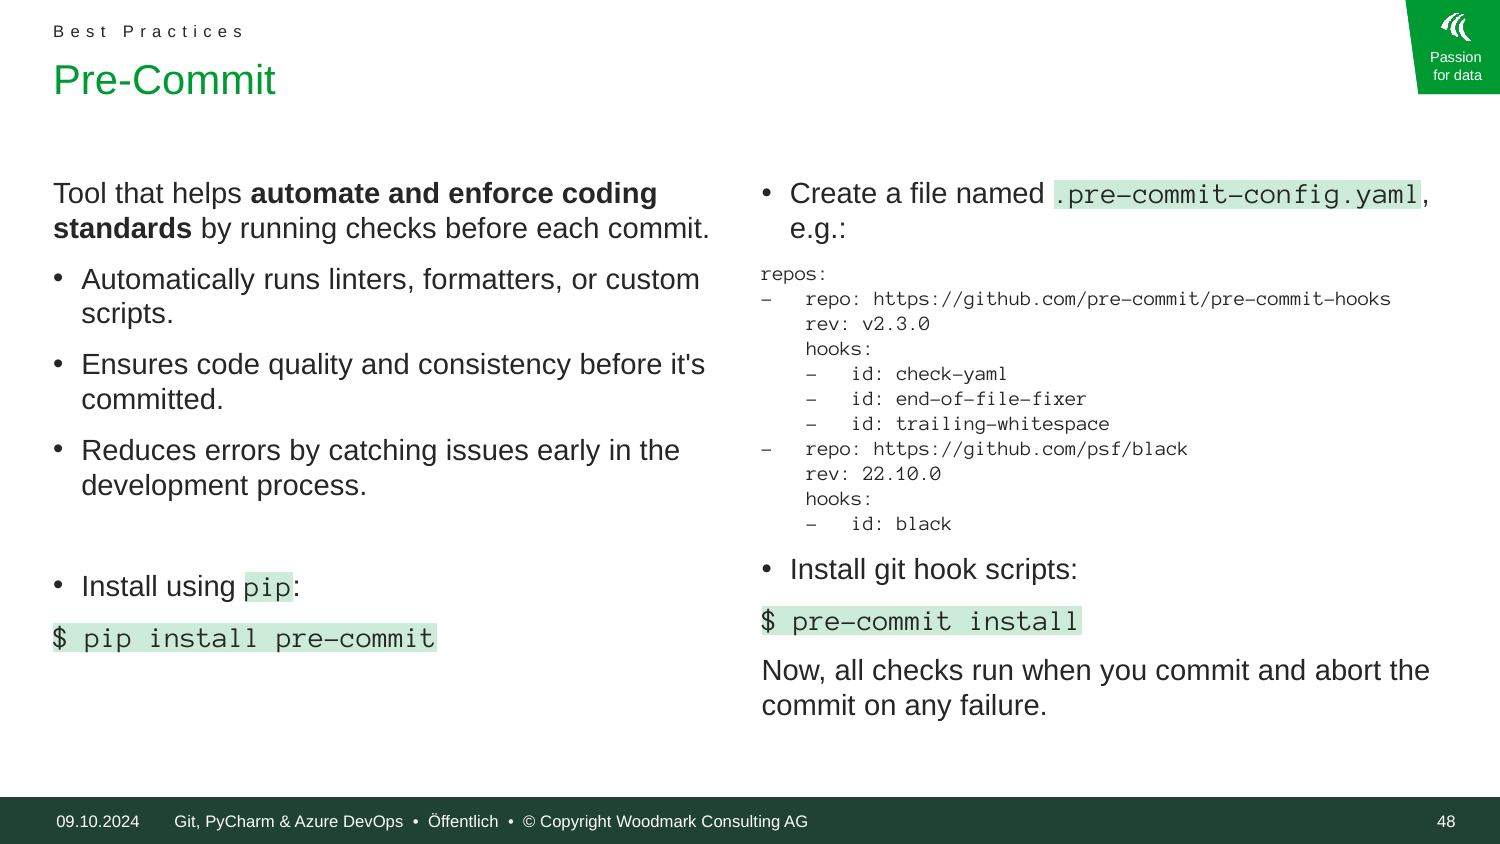

Best Practices
# Pre-Commit
Tool that helps automate and enforce coding standards by running checks before each commit.
Automatically runs linters, formatters, or custom scripts.
Ensures code quality and consistency before it's committed.
Reduces errors by catching issues early in the development process.

Install using pip:
$ pip install pre-commit
Create a file named .pre-commit-config.yaml, e.g.:
repos:
-   repo: https://github.com/pre-commit/pre-commit-hooks
    rev: v2.3.0
    hooks:
    -   id: check-yaml
    -   id: end-of-file-fixer
    -   id: trailing-whitespace
-   repo: https://github.com/psf/black
    rev: 22.10.0
    hooks:
    -   id: black
Install git hook scripts:
$ pre-commit install
Now, all checks run when you commit and abort the commit on any failure.

09.10.2024
Git, PyCharm & Azure DevOps  •  Öffentlich  •  © Copyright Woodmark Consulting AG
48